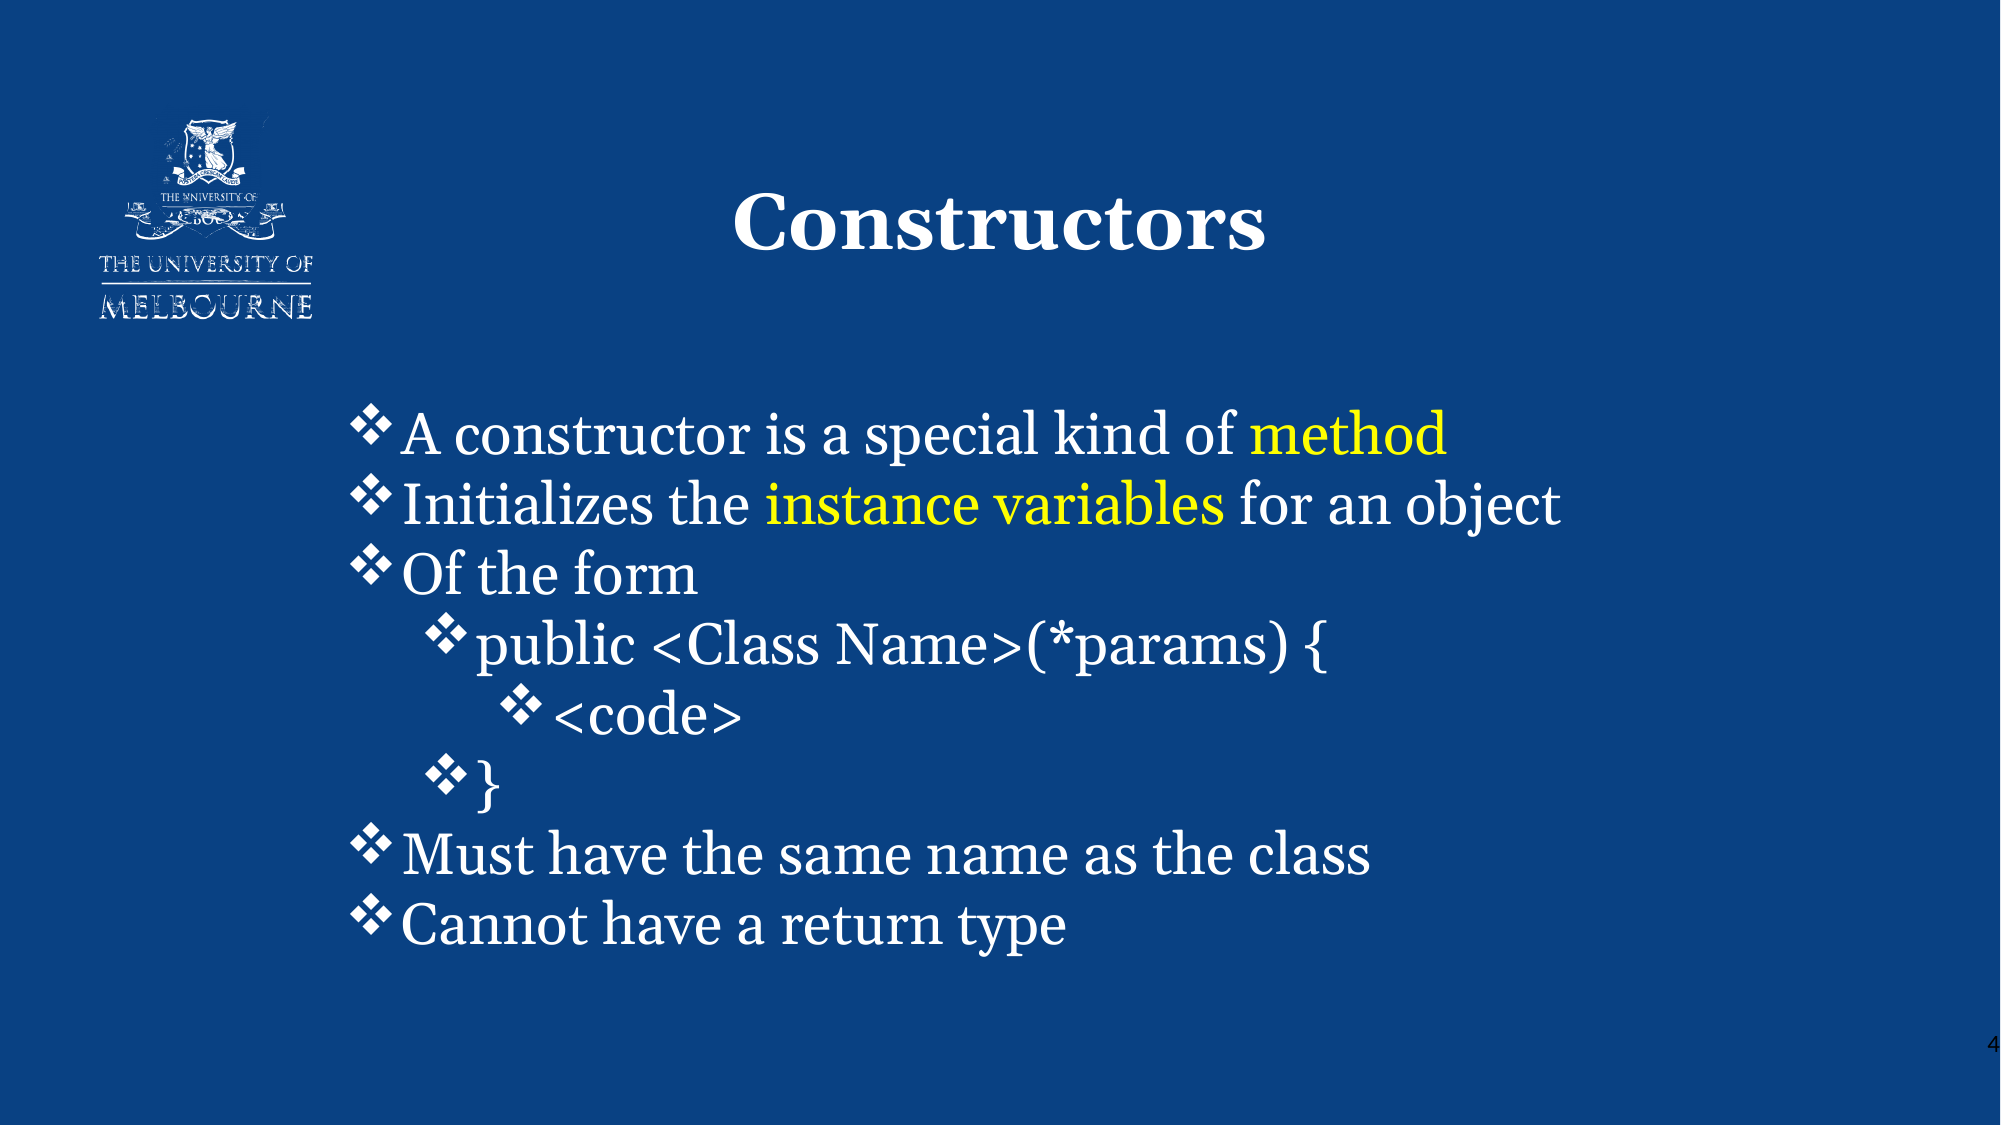

Constructors
A constructor is a special kind of method
Initializes the instance variables for an object
Of the form
public <Class Name>(*params) {
<code>
}
Must have the same name as the class
Cannot have a return type
4